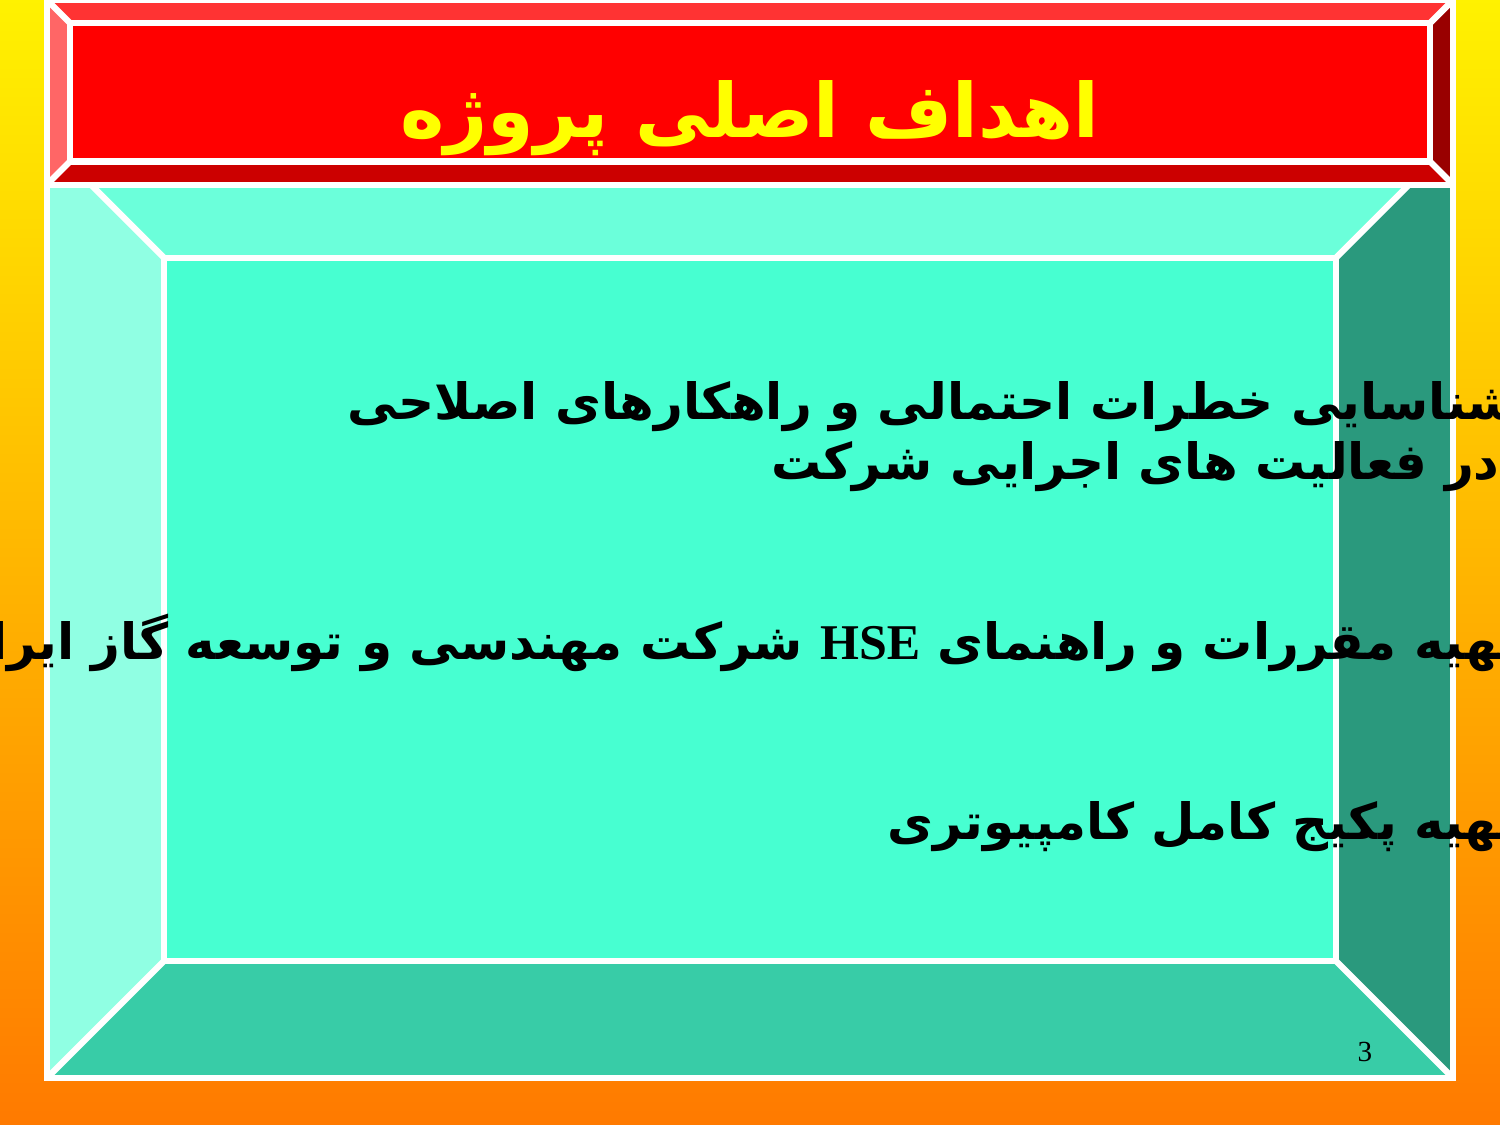

اهداف اصلی پروژه

شناسایی خطرات احتمالی و راهکارهای اصلاحی
 در فعالیت های اجرایی شرکت

تهیه مقررات و راهنمای HSE شرکت مهندسی و توسعه گاز ایران

تهیه پکیج کامل کامپیوتری

3